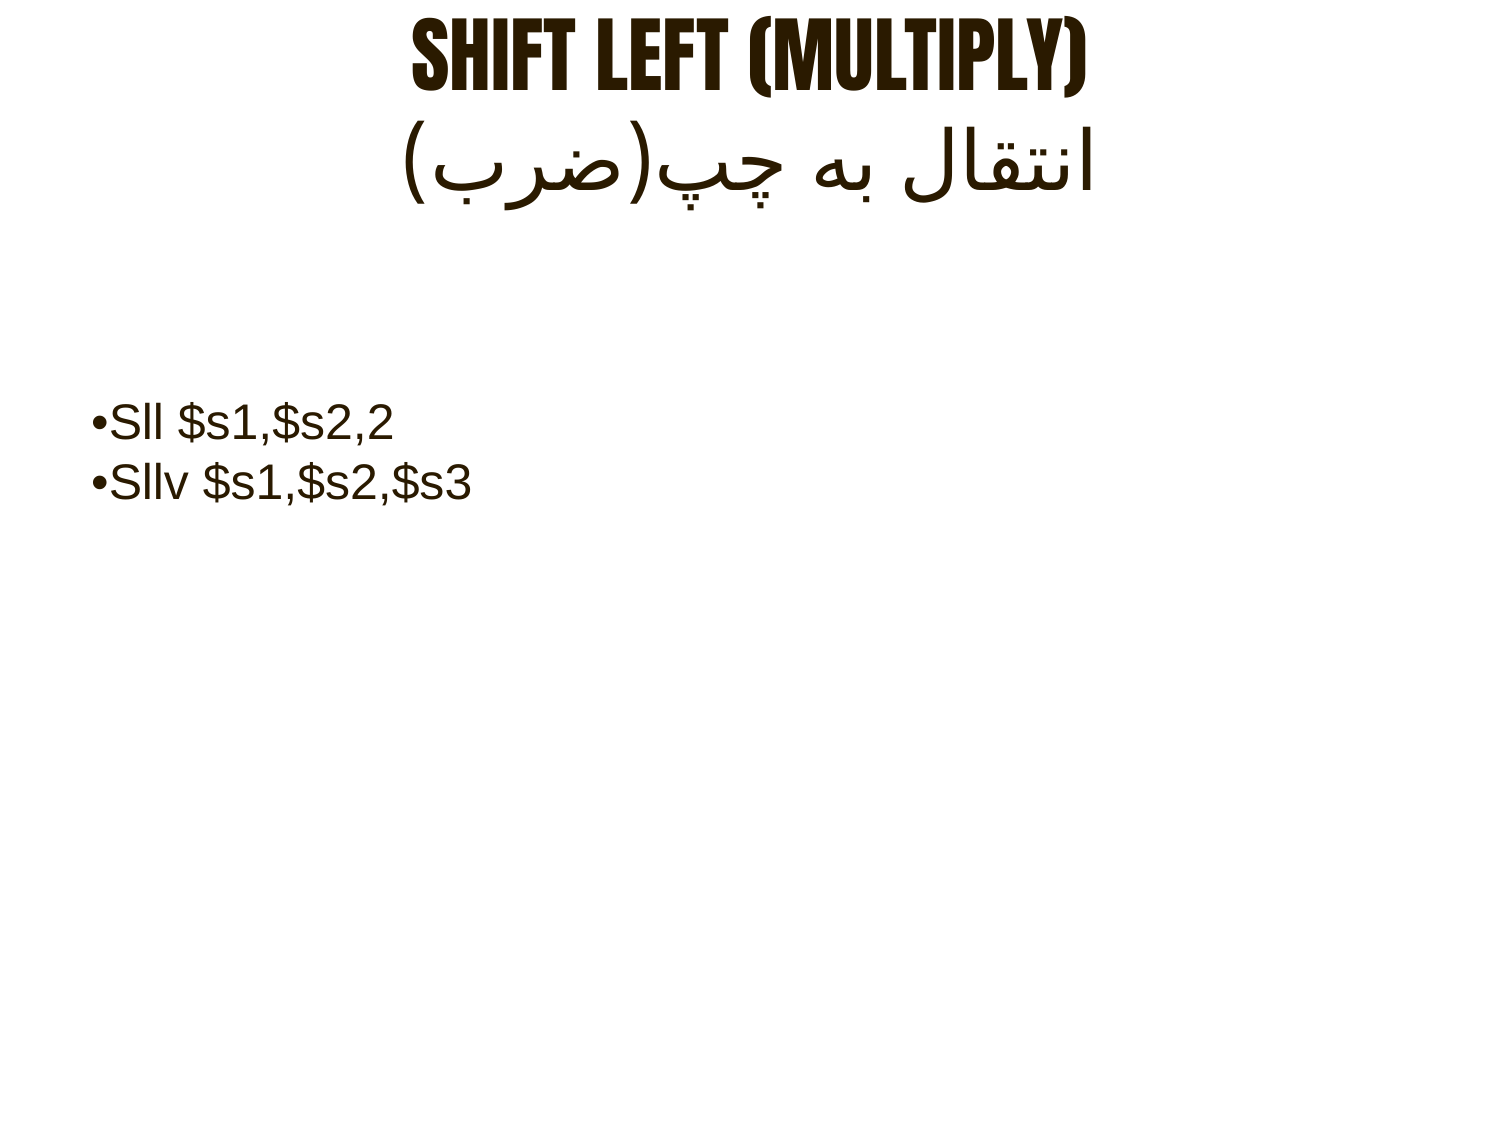

SHIFT LEFT (MULTIPLY)
انتقال به چپ(ضرب)

•Sll $s1,$s2,2
•Sllv $s1,$s2,$s3